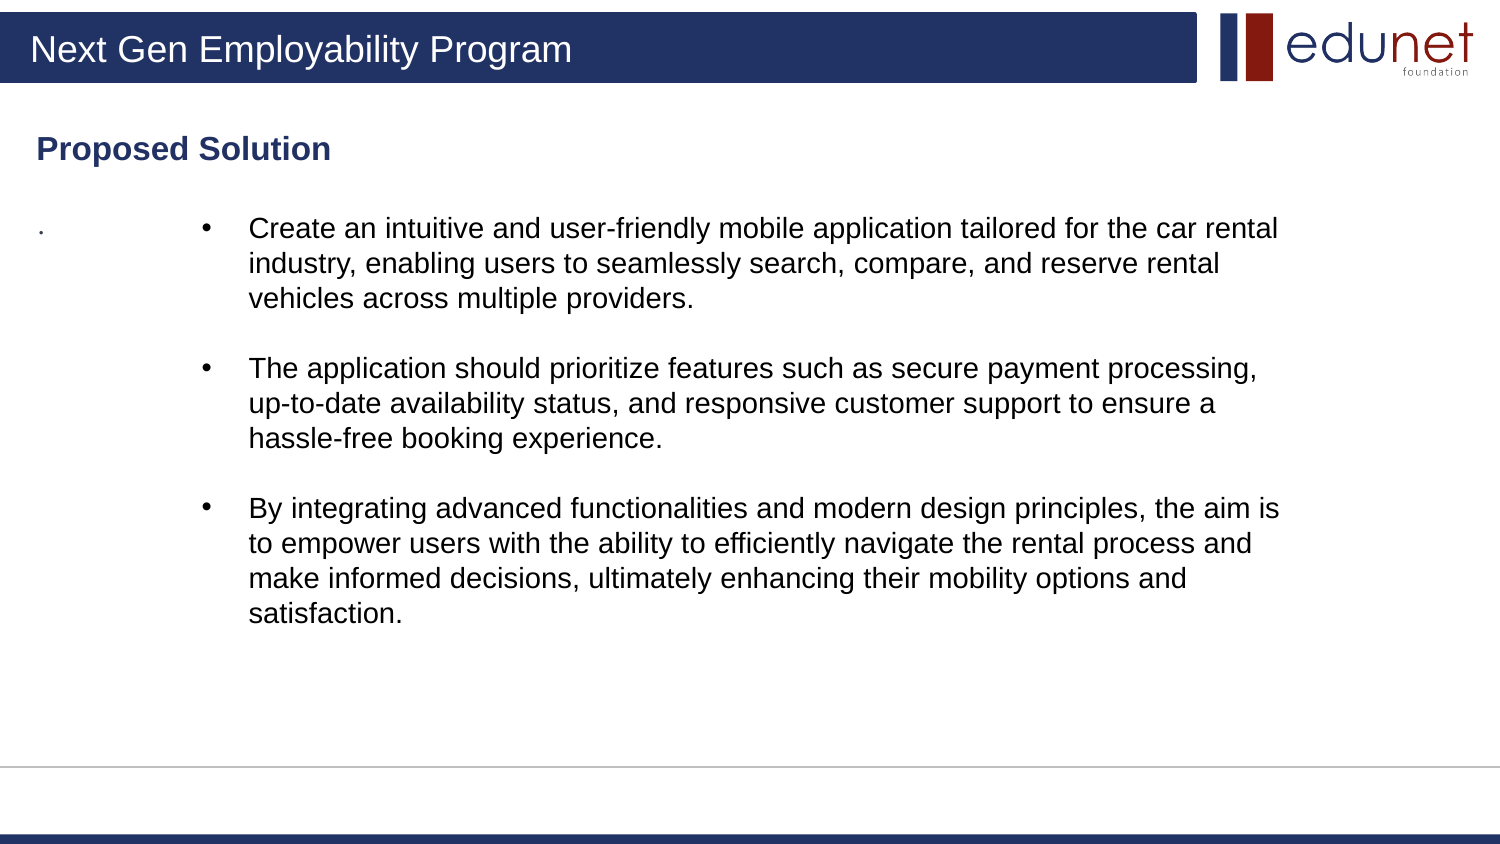

Proposed Solution
.
Create an intuitive and user-friendly mobile application tailored for the car rental industry, enabling users to seamlessly search, compare, and reserve rental vehicles across multiple providers.

The application should prioritize features such as secure payment processing, up-to-date availability status, and responsive customer support to ensure a hassle-free booking experience.

By integrating advanced functionalities and modern design principles, the aim is to empower users with the ability to efficiently navigate the rental process and make informed decisions, ultimately enhancing their mobility options and satisfaction.